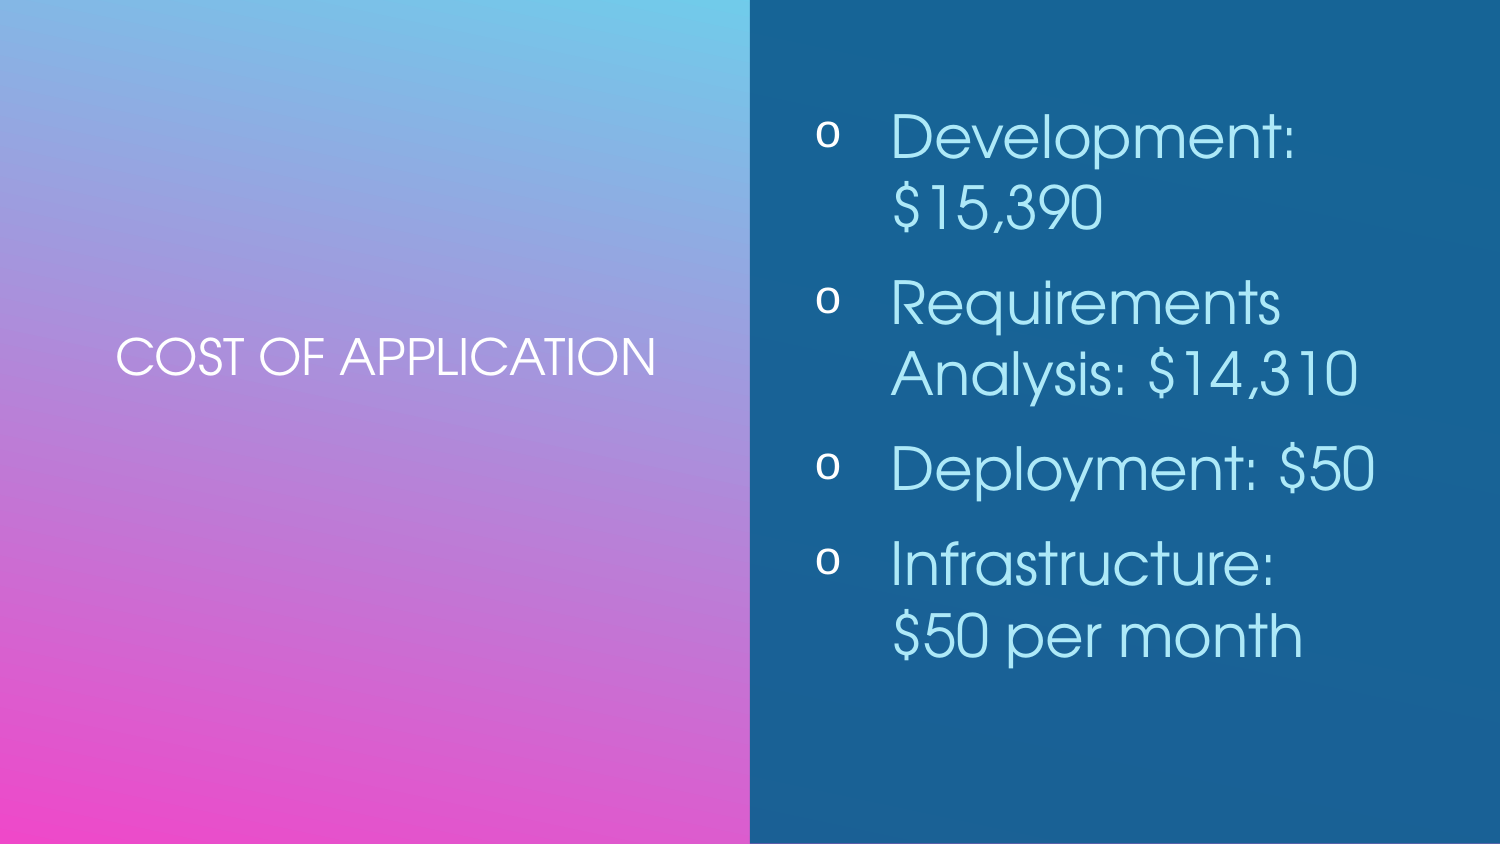

# Cost of Application
Development: $15,390
Requirements Analysis: $14,310
Deployment: $50
Infrastructure: $50 per month